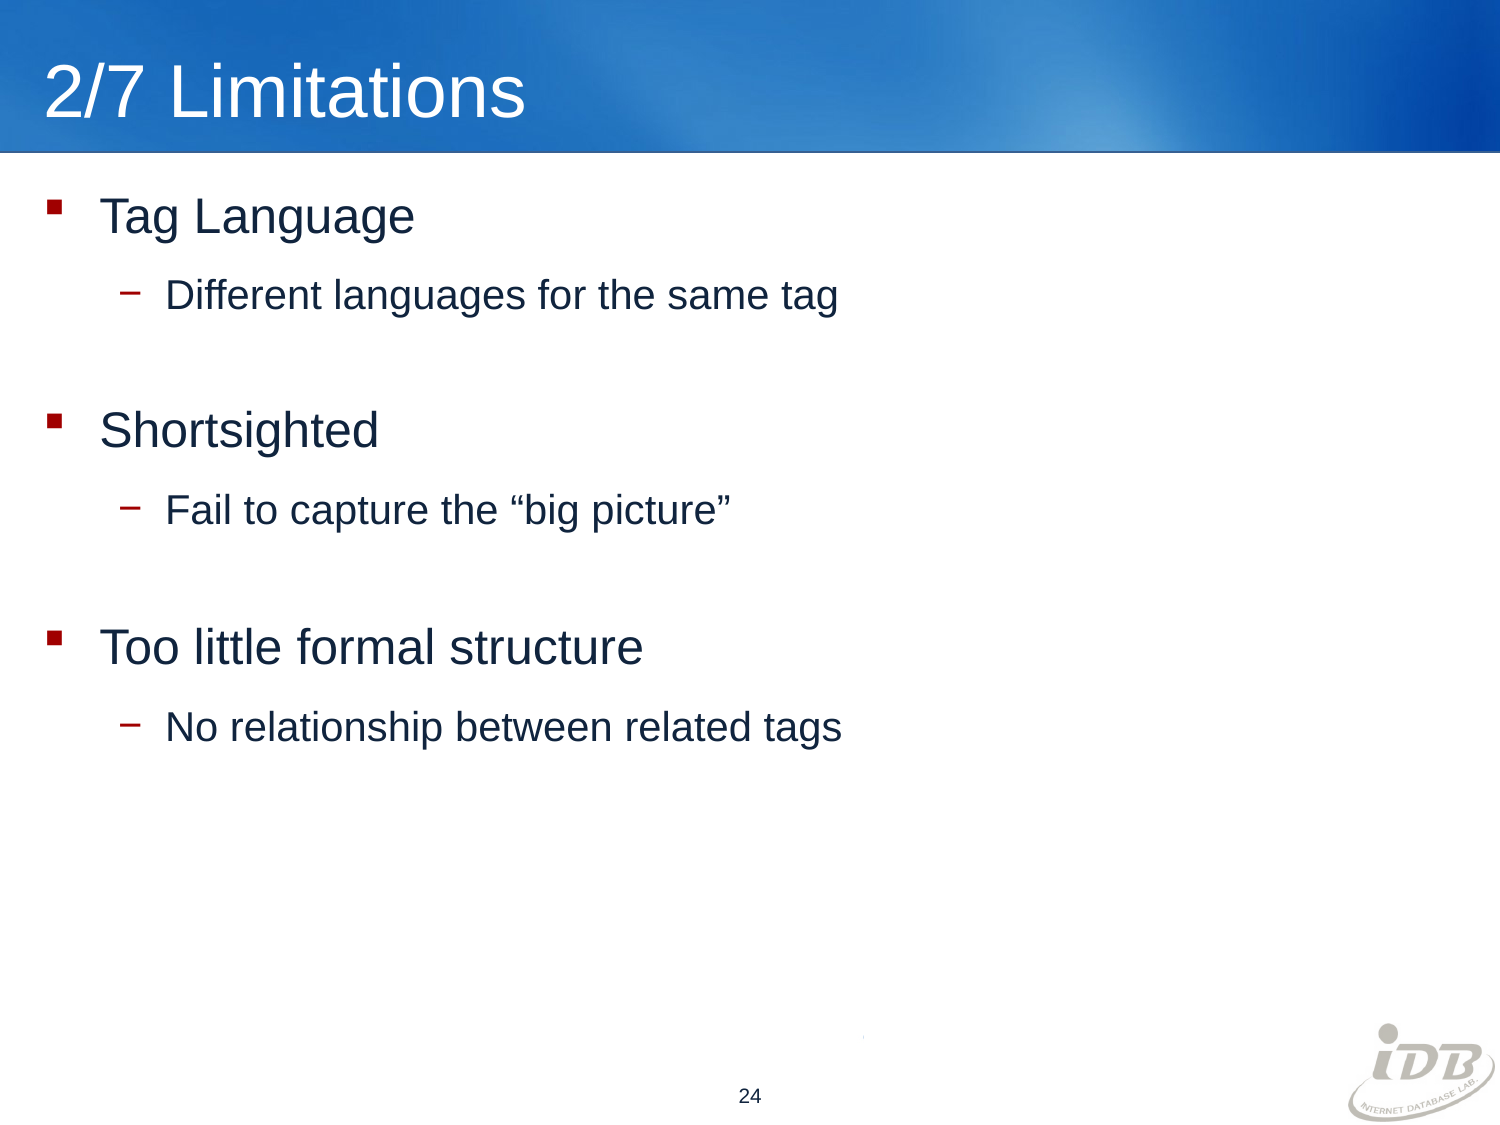

# 2/7 Limitations
Tag Language
Different languages for the same tag

Shortsighted
Fail to capture the “big picture”

Too little formal structure
No relationship between related tags

24